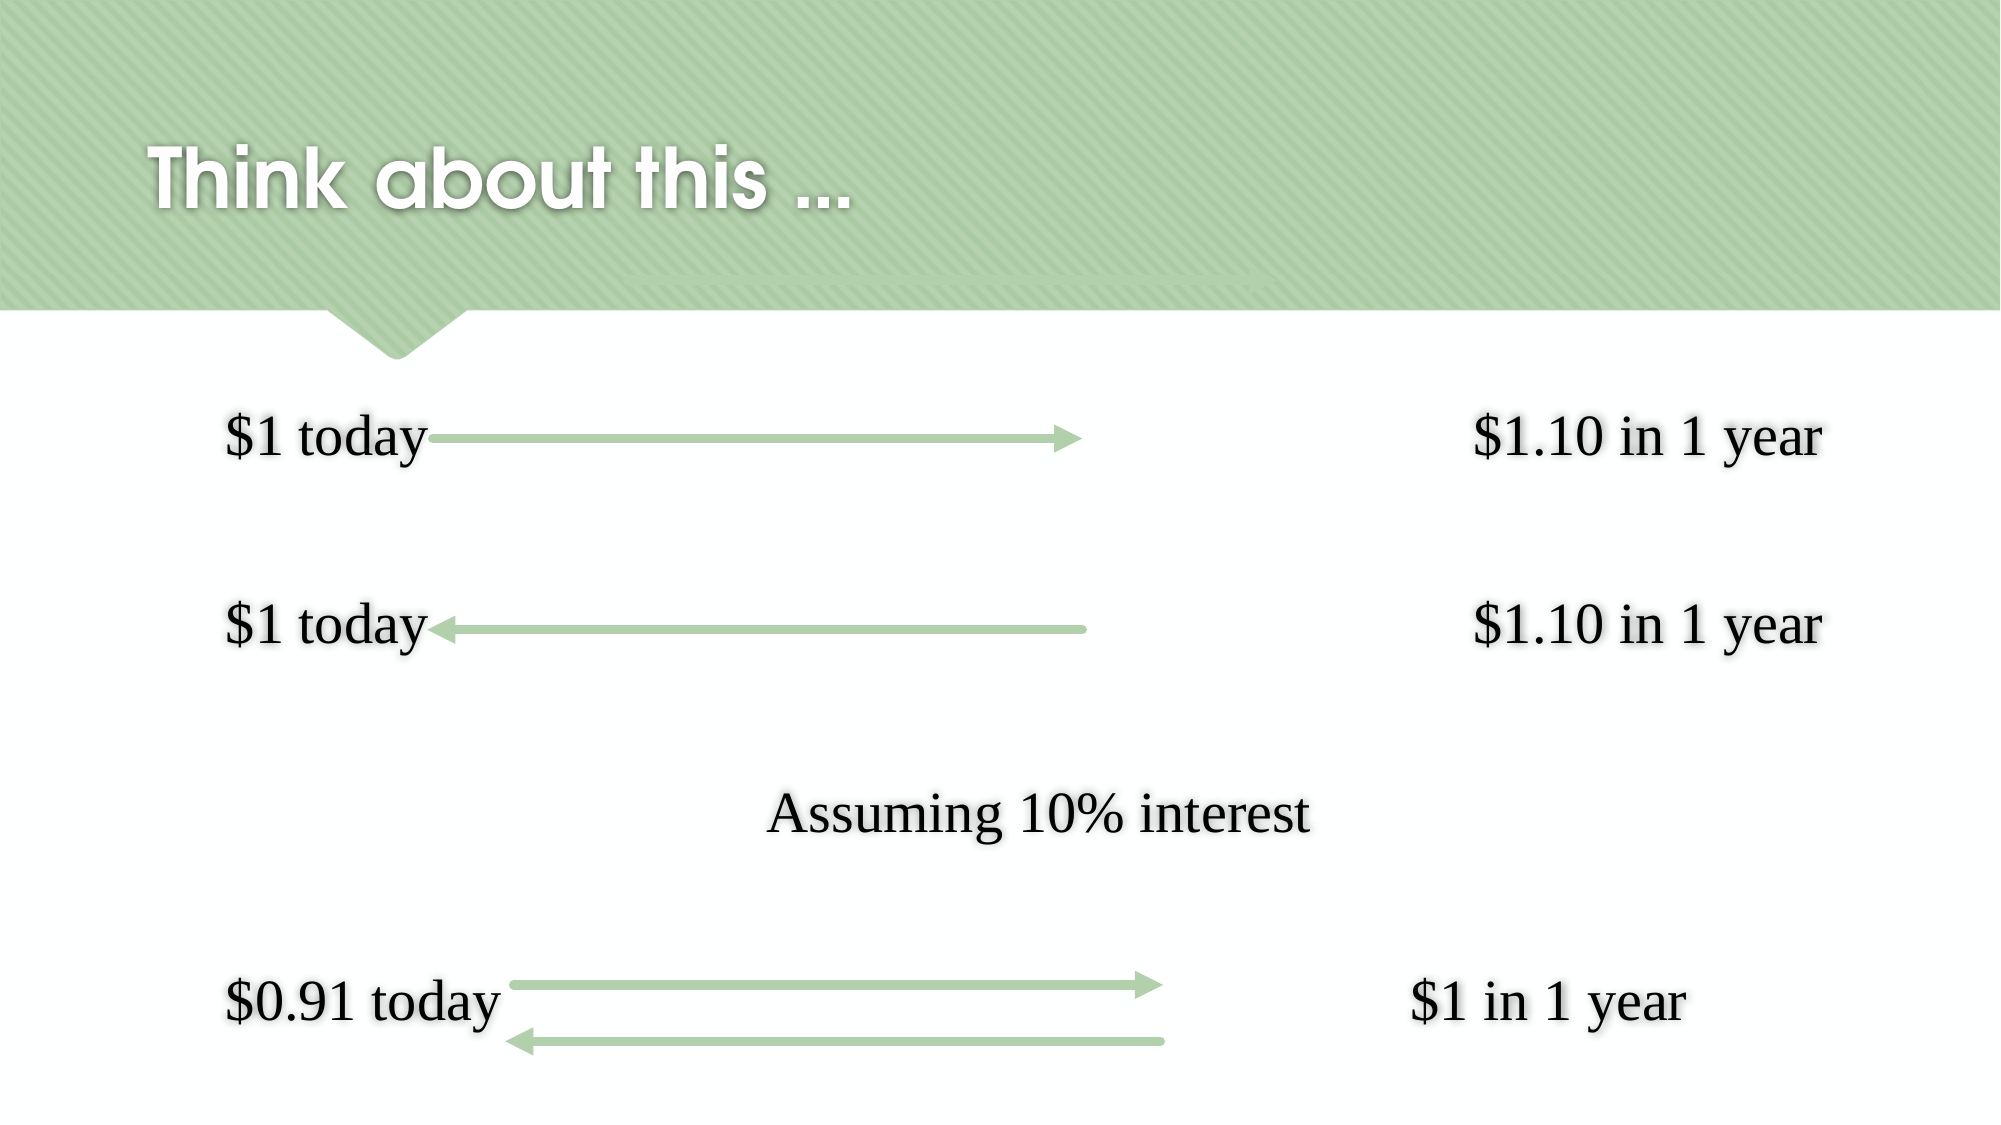

# Think about this …
$1 today 					                        $1.10 in 1 year

$1 today					                        $1.10 in 1 year

Assuming 10% interest

$0.91 today 				                              $1 in 1 year